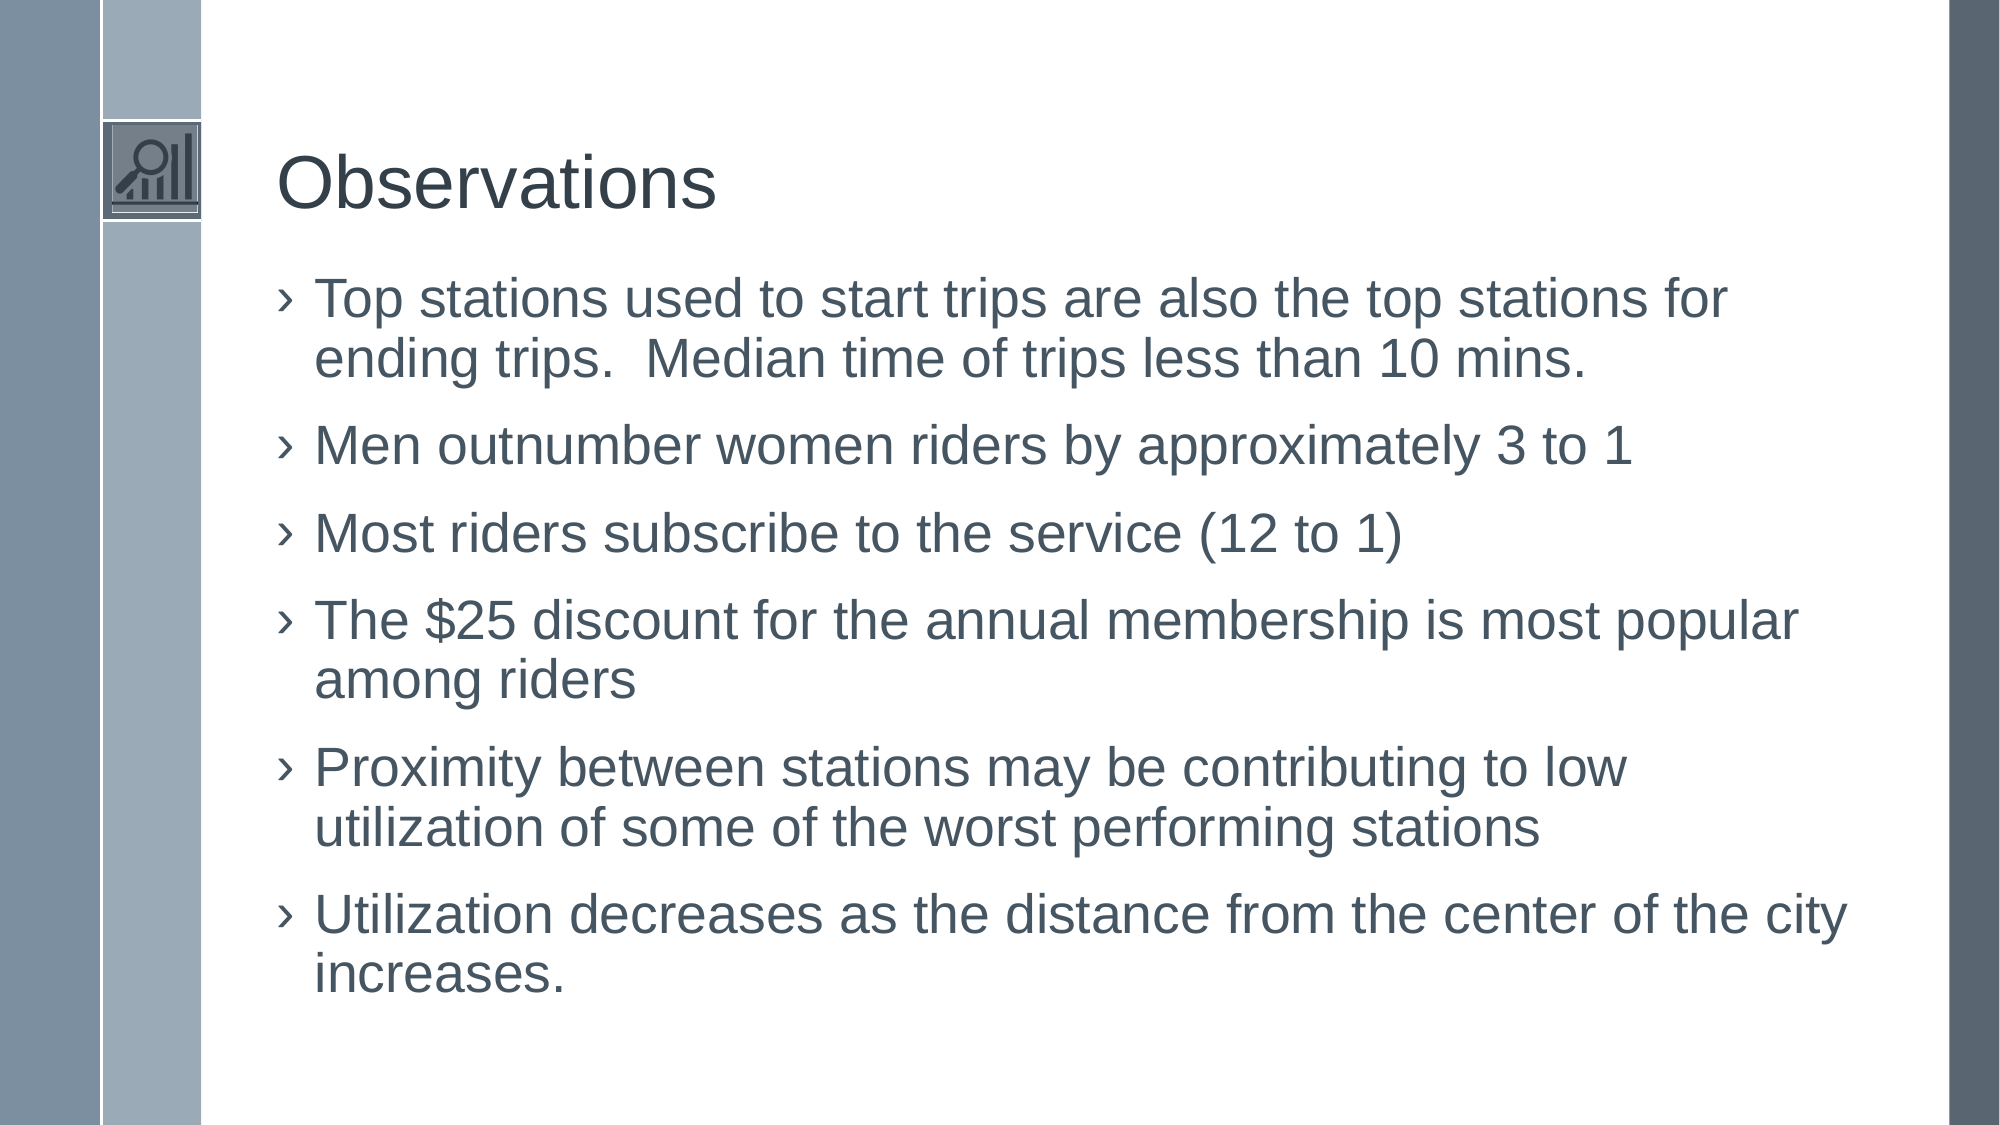

# Observations
Top stations used to start trips are also the top stations for ending trips.  Median time of trips less than 10 mins.
Men outnumber women riders by approximately 3 to 1
Most riders subscribe to the service (12 to 1)
The $25 discount for the annual membership is most popular among riders
Proximity between stations may be contributing to low utilization of some of the worst performing stations
Utilization decreases as the distance from the center of the city increases.